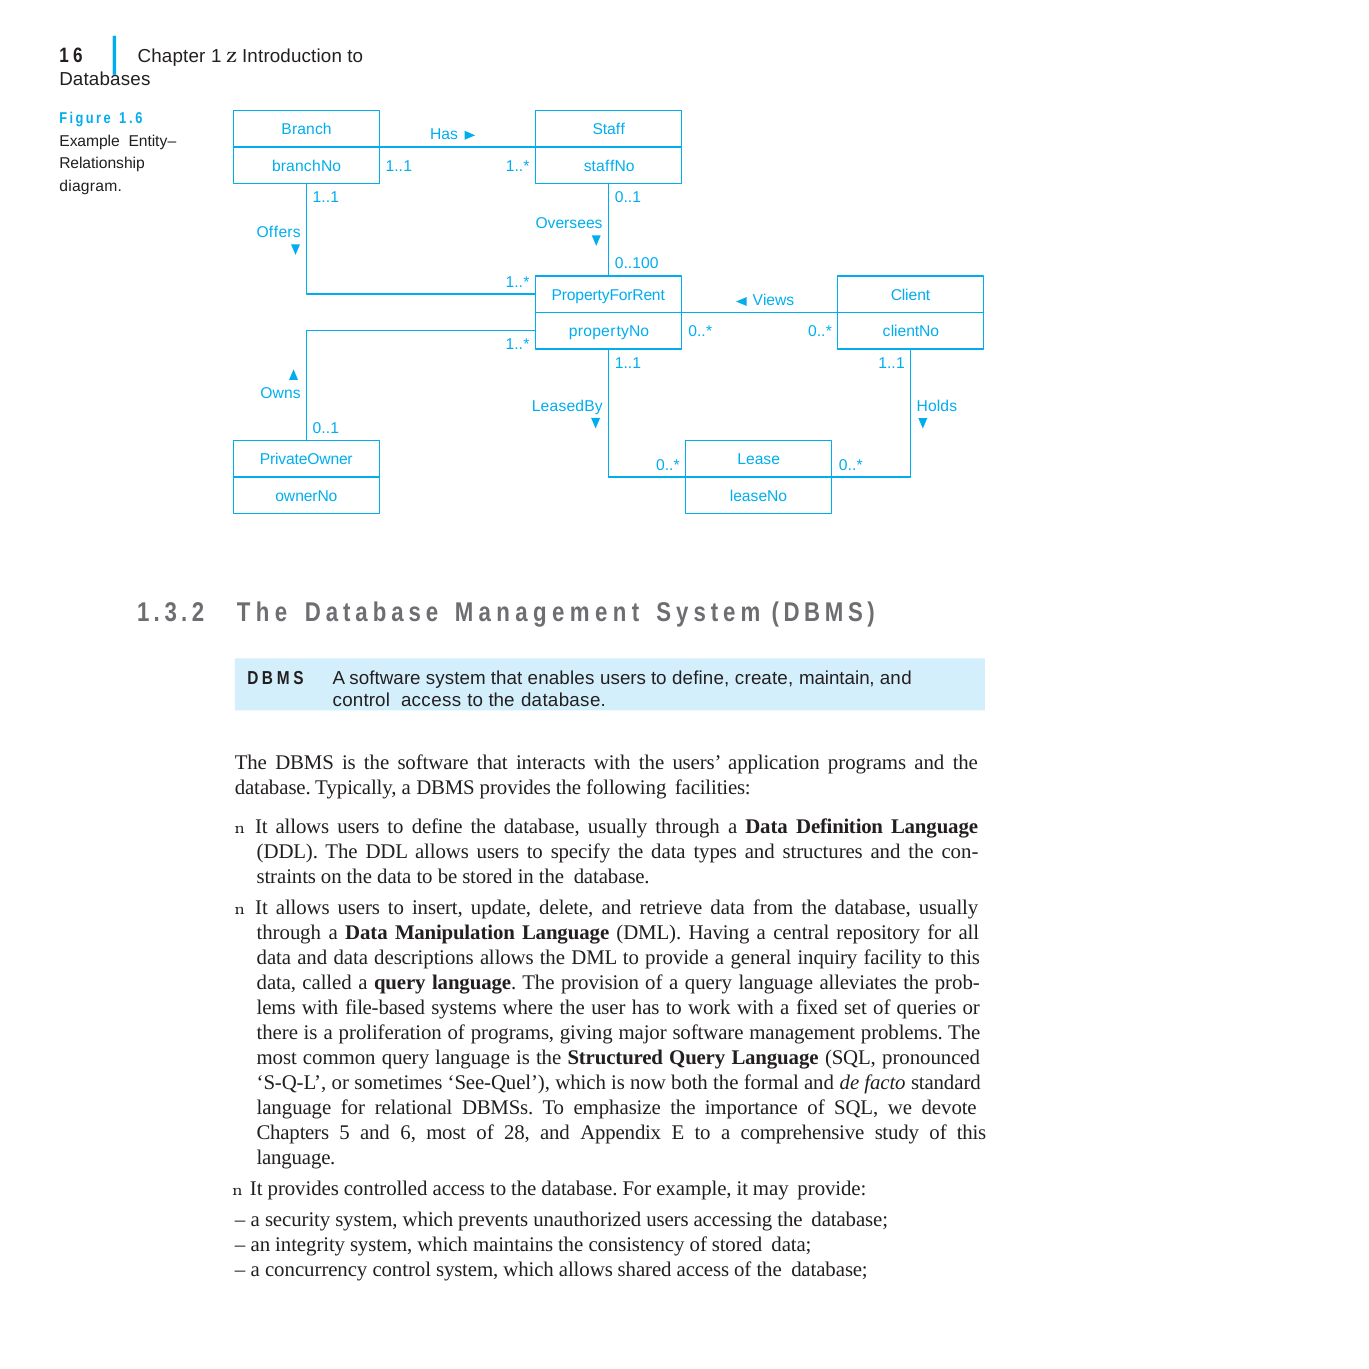

|
16	Chapter 1 z Introduction to Databases
Figure 1.6  Example  Entity–Relationship  diagram.

Branch
Staff
Has

1..1
1..*
branchNo
staffNo

1..1
0..1
Oversees
Offers
0..100
1..*
PropertyForRent
Client
Views

propertyNo
0..*
0..*
clientNo

1..*

1..1
1..1

Owns
Holds
LeasedBy
0..1

PrivateOwner
Lease
0..*
0..*
ownerNo
leaseNo
1.3.2	The Database Management System (DBMS)
DBMS	A software system that enables users to define, create, maintain, and control  access to the database.
The DBMS is the software that interacts with the users’ application programs and the  database. Typically, a DBMS provides the following facilities:
n It allows users to define the database, usually through a Data Definition Language  (DDL). The DDL allows users to specify the data types and structures and the con-  straints on the data to be stored in the database.
n It allows users to insert, update, delete, and retrieve data from the database, usually  through a Data Manipulation Language (DML). Having a central repository for all  data and data descriptions allows the DML to provide a general inquiry facility to this  data, called a query language. The provision of a query language alleviates the prob-  lems with file-based systems where the user has to work with a fixed set of queries or  there is a proliferation of programs, giving major software management problems. The  most common query language is the Structured Query Language (SQL, pronounced  ‘S-Q-L’, or sometimes ‘See-Quel’), which is now both the formal and de facto standard  language for relational DBMSs. To emphasize the importance of SQL, we devote  Chapters 5 and 6, most of 28, and Appendix E to a comprehensive study of this language.
n It provides controlled access to the database. For example, it may provide:
– a security system, which prevents unauthorized users accessing the database;
– an integrity system, which maintains the consistency of stored data;
– a concurrency control system, which allows shared access of the database;